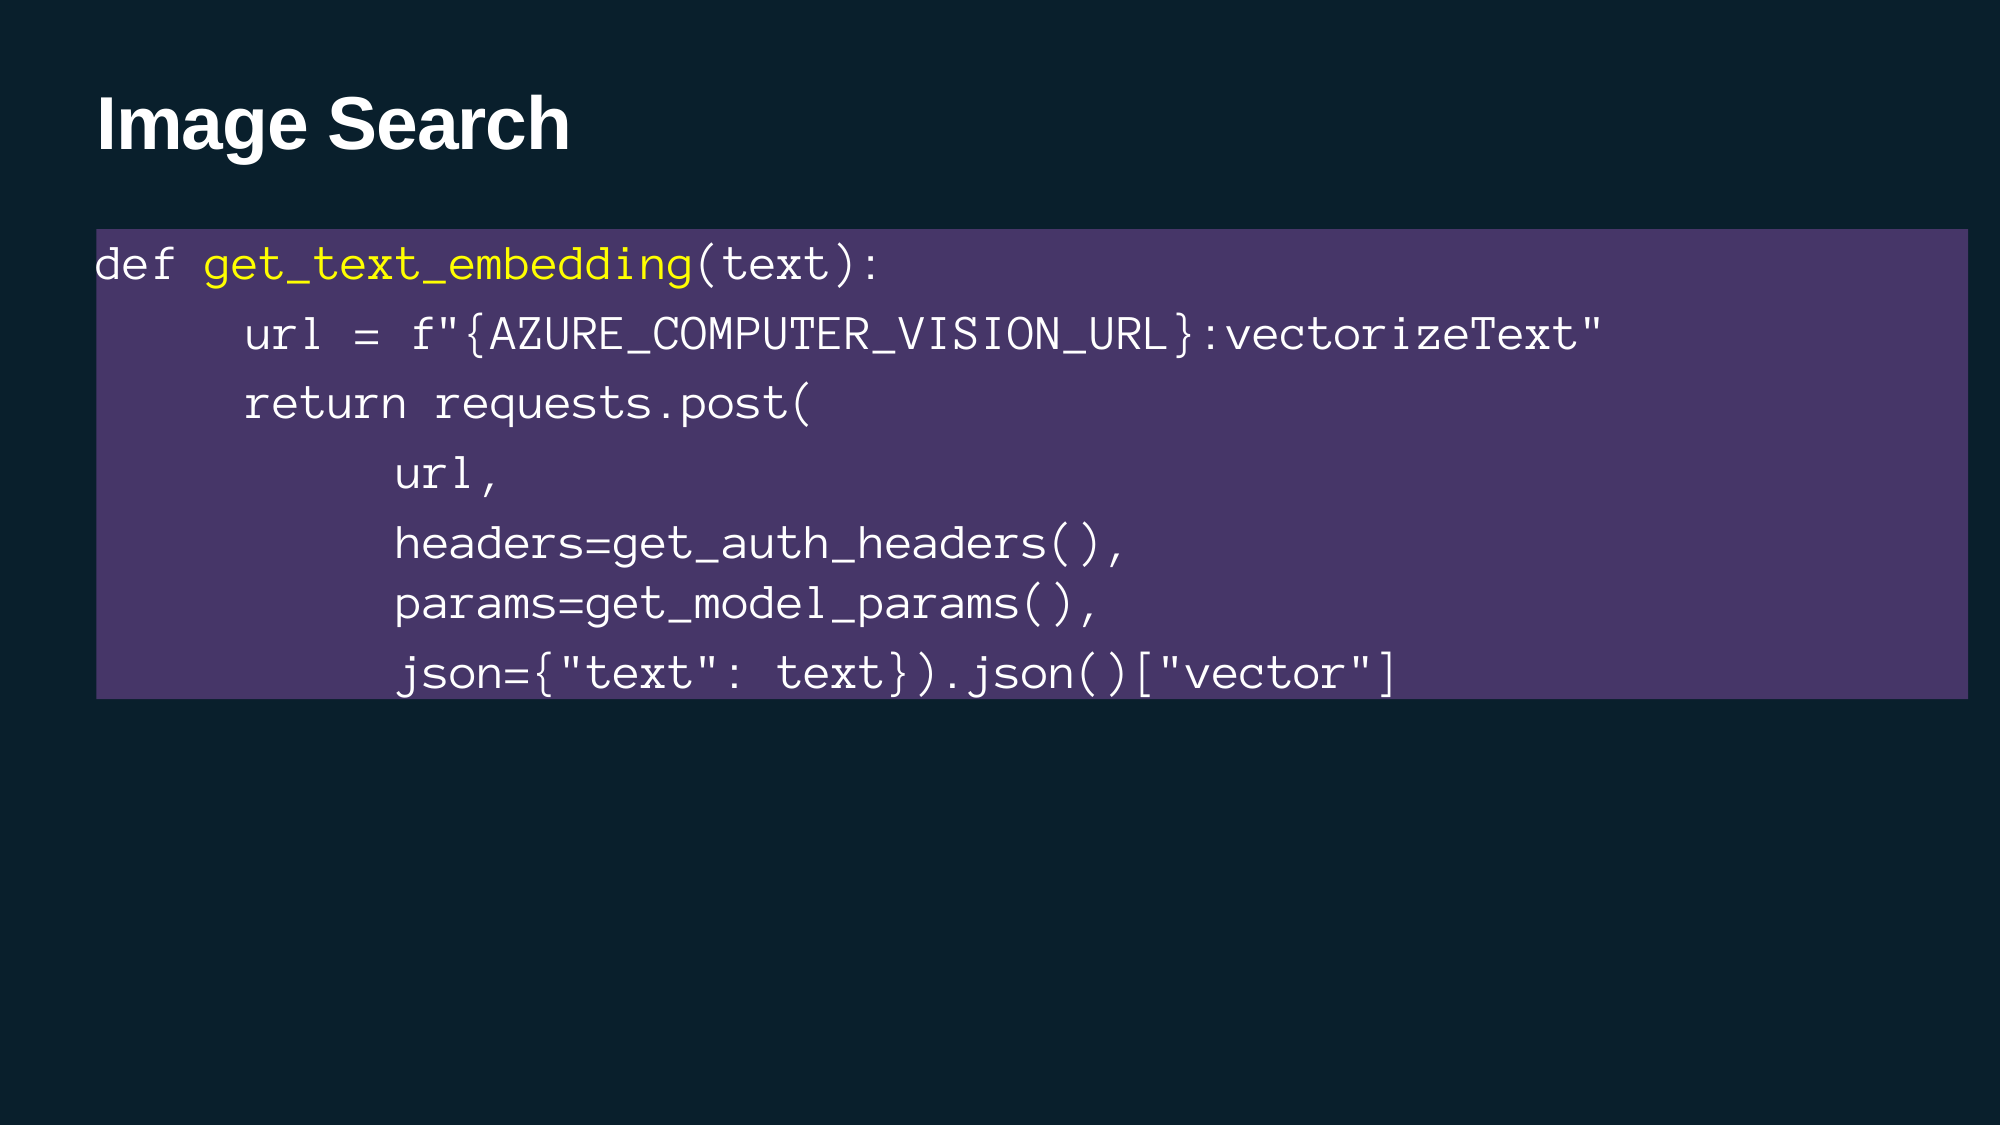

# Image Search
def get_text_embedding(text):
	url = f"{AZURE_COMPUTER_VISION_URL}:vectorizeText"
	return requests.post(
		url,
		headers=get_auth_headers(), 							params=get_model_params(),
		json={"text": text}).json()["vector"]